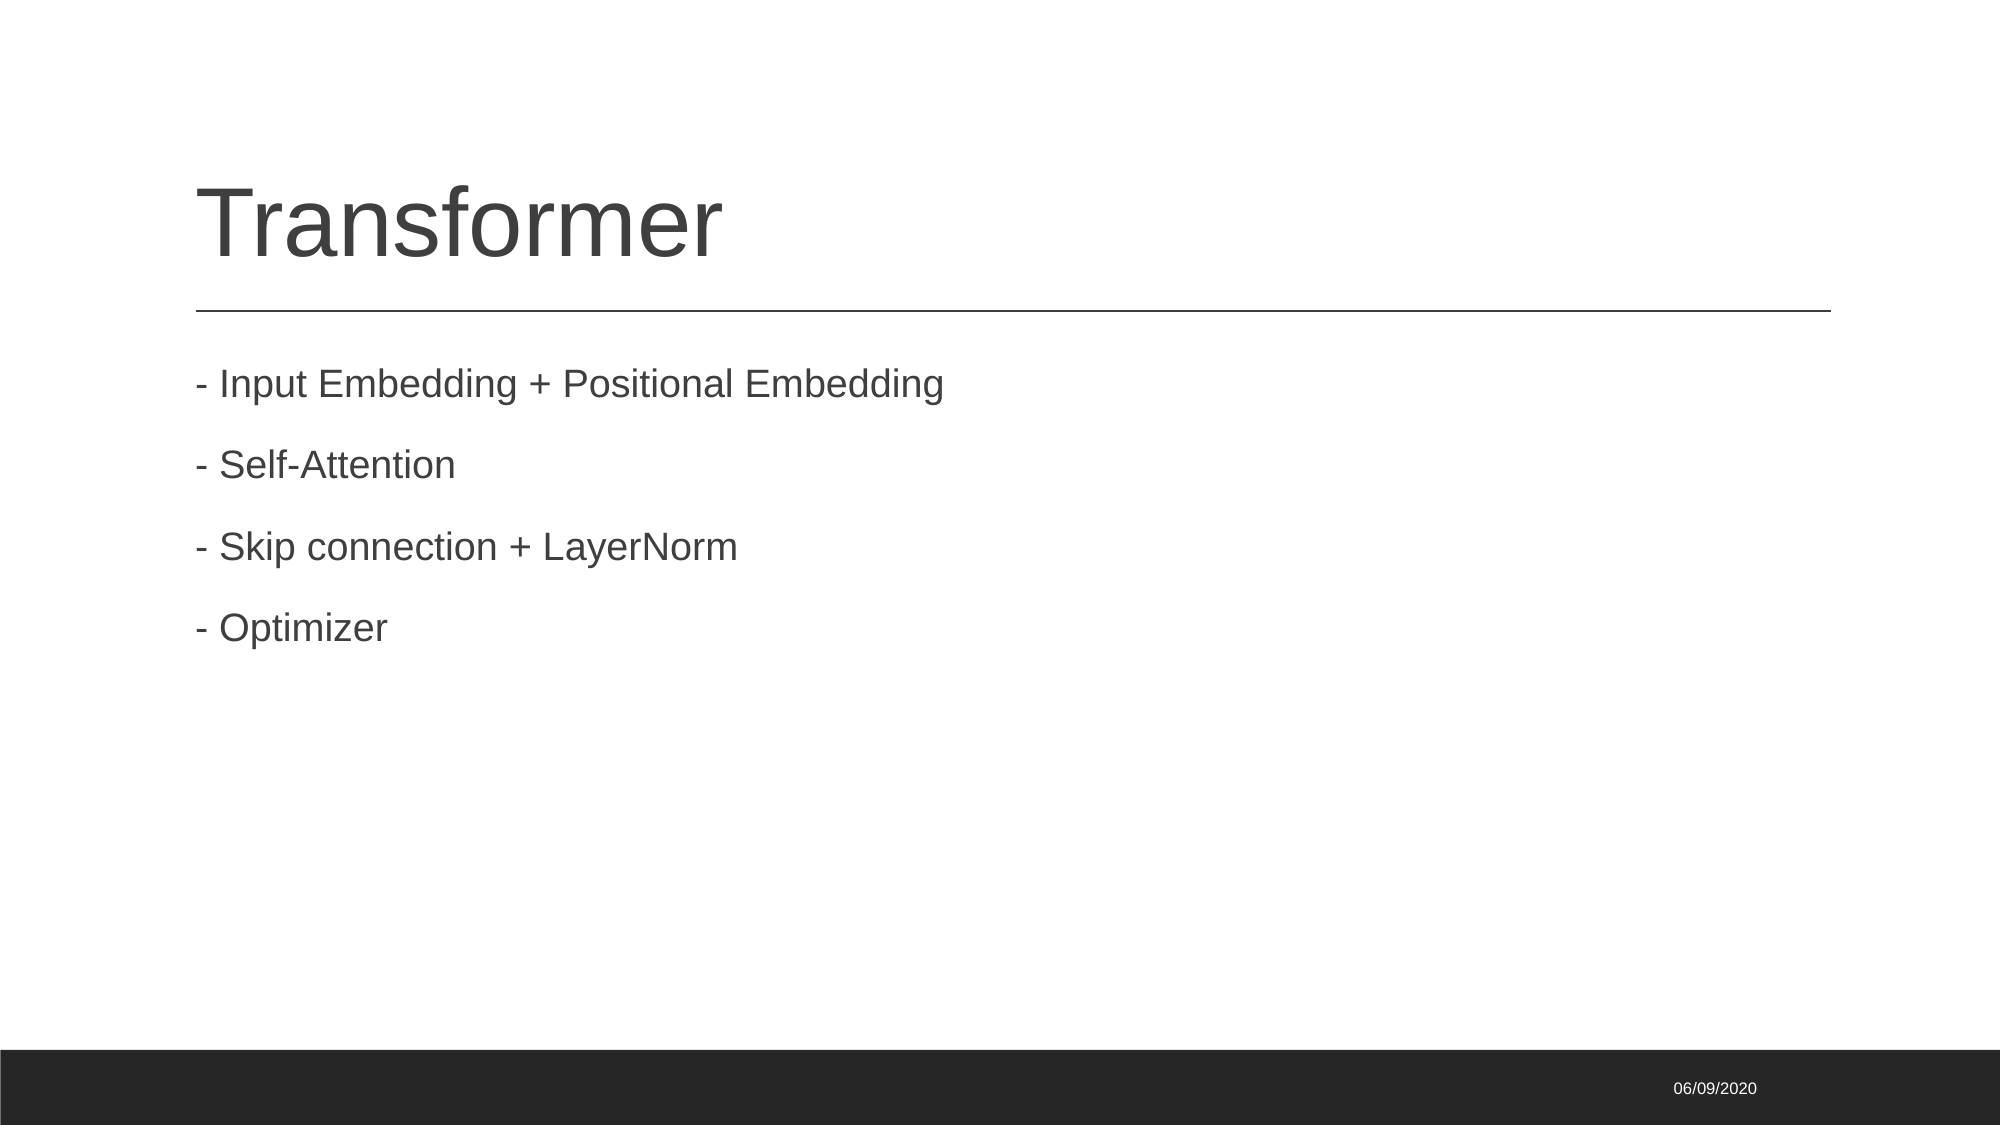

# Transformer
- Input Embedding + Positional Embedding
- Self-Attention
- Skip connection + LayerNorm
- Optimizer
06/09/2020